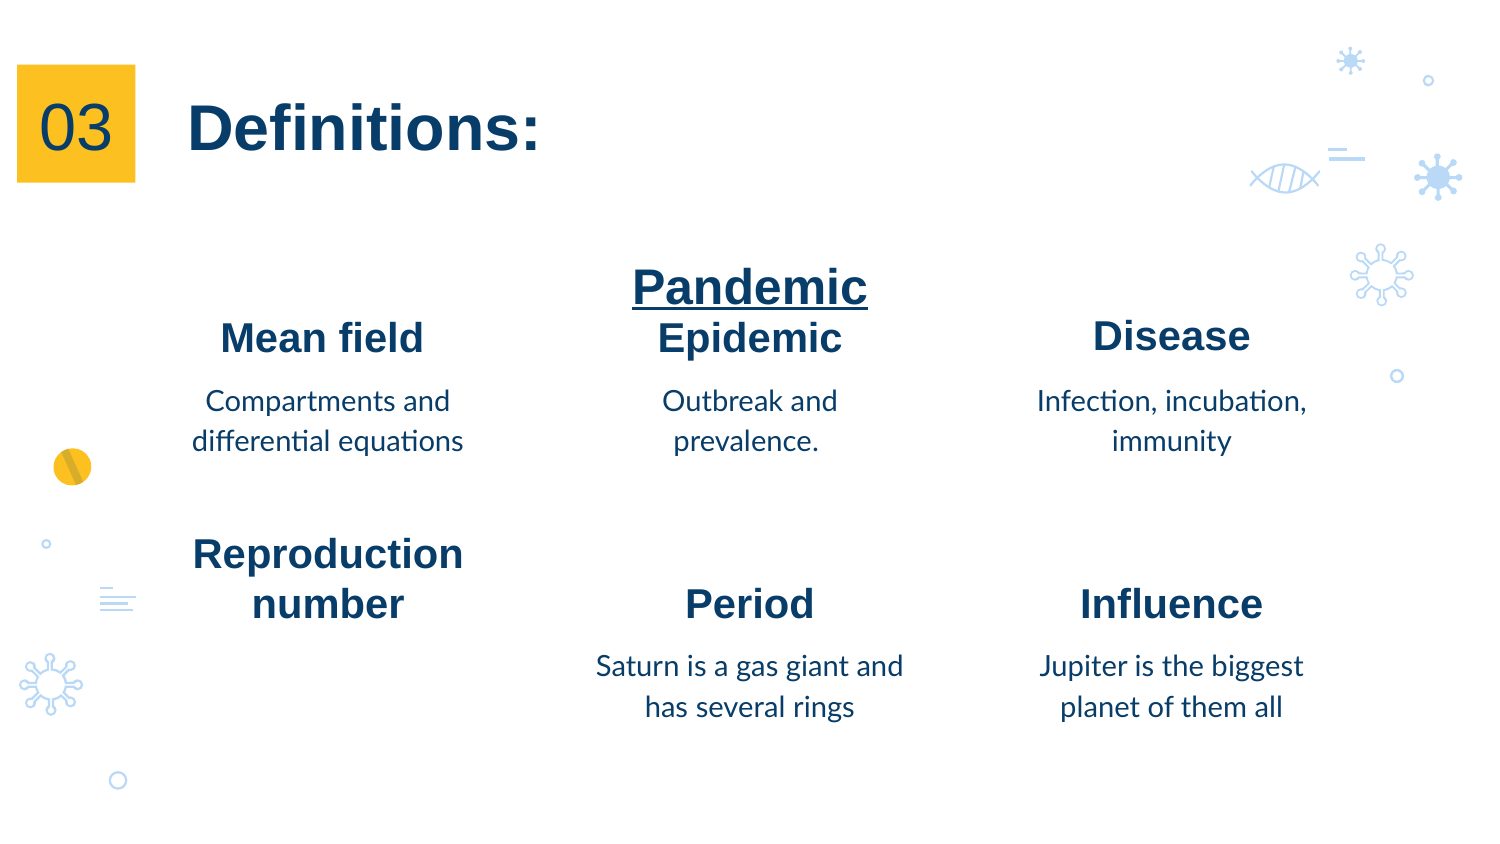

03
Definitions:

Pandemic
Disease
Mean field
Epidemic
Compartments and differential equations
Outbreak and prevalence.
Infection, incubation, immunity
Reproduction number
Period
Influence

Saturn is a gas giant and has several rings
Jupiter is the biggest planet of them all